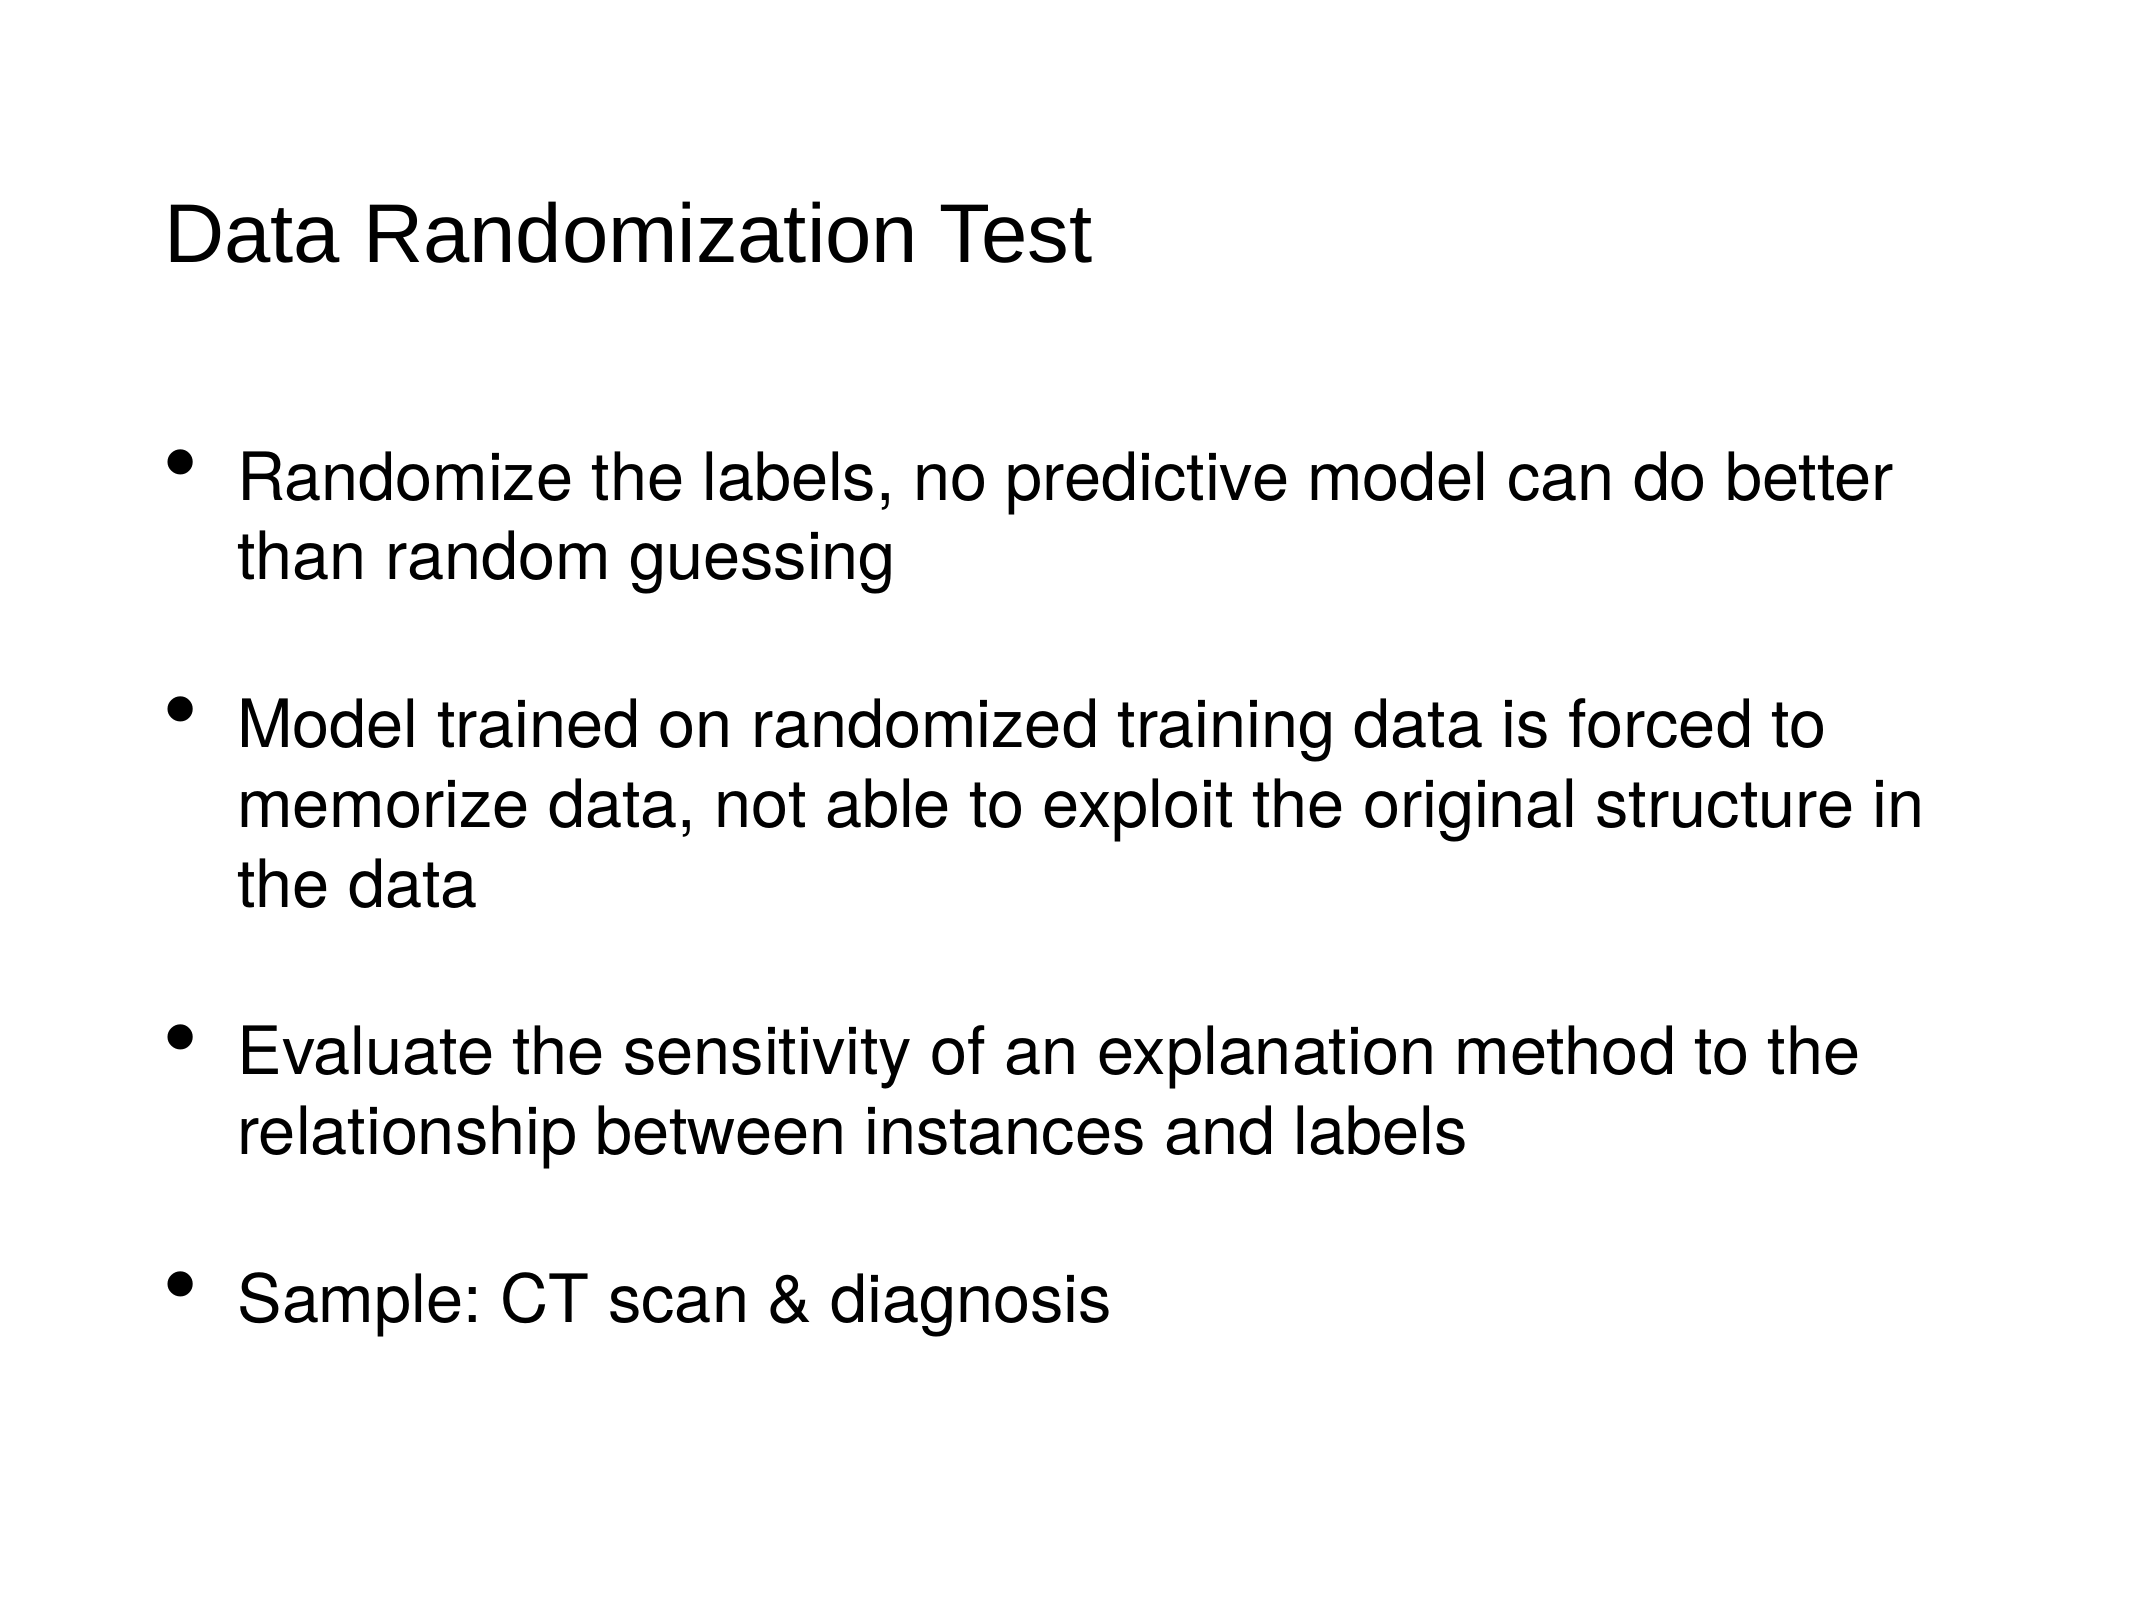

# Data Randomization Test
Randomize the labels, no predictive model can do better than random guessing
Model trained on randomized training data is forced to memorize data, not able to exploit the original structure in the data
Evaluate the sensitivity of an explanation method to the relationship between instances and labels
Sample: CT scan & diagnosis